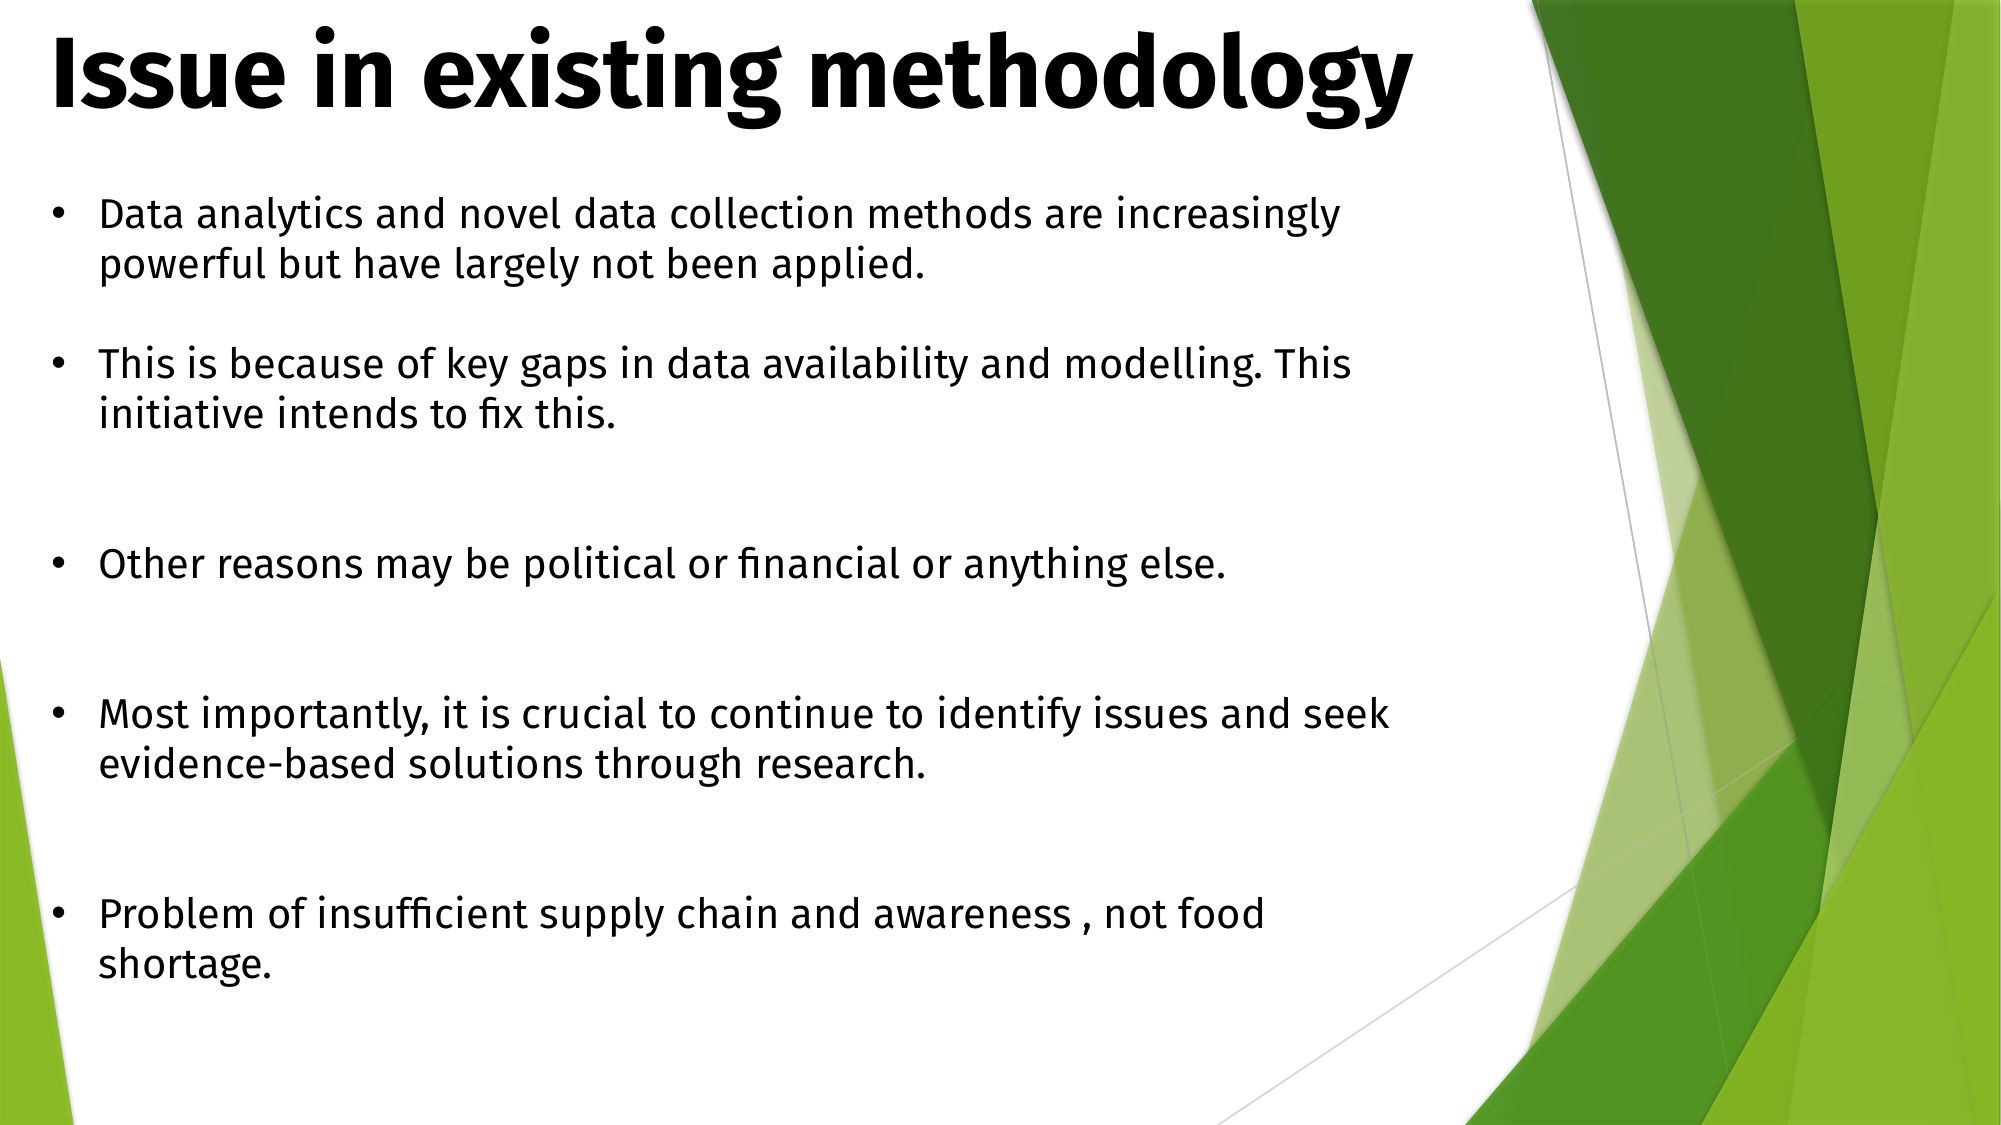

Issue in existing methodology

Data analytics and novel data collection methods are increasingly powerful but have largely not been applied.

This is because of key gaps in data availability and modelling. This initiative intends to fix this.

Other reasons may be political or financial or anything else.

Most importantly, it is crucial to continue to identify issues and seek evidence-based solutions through research.

Problem of insufficient supply chain and awareness , not food shortage.